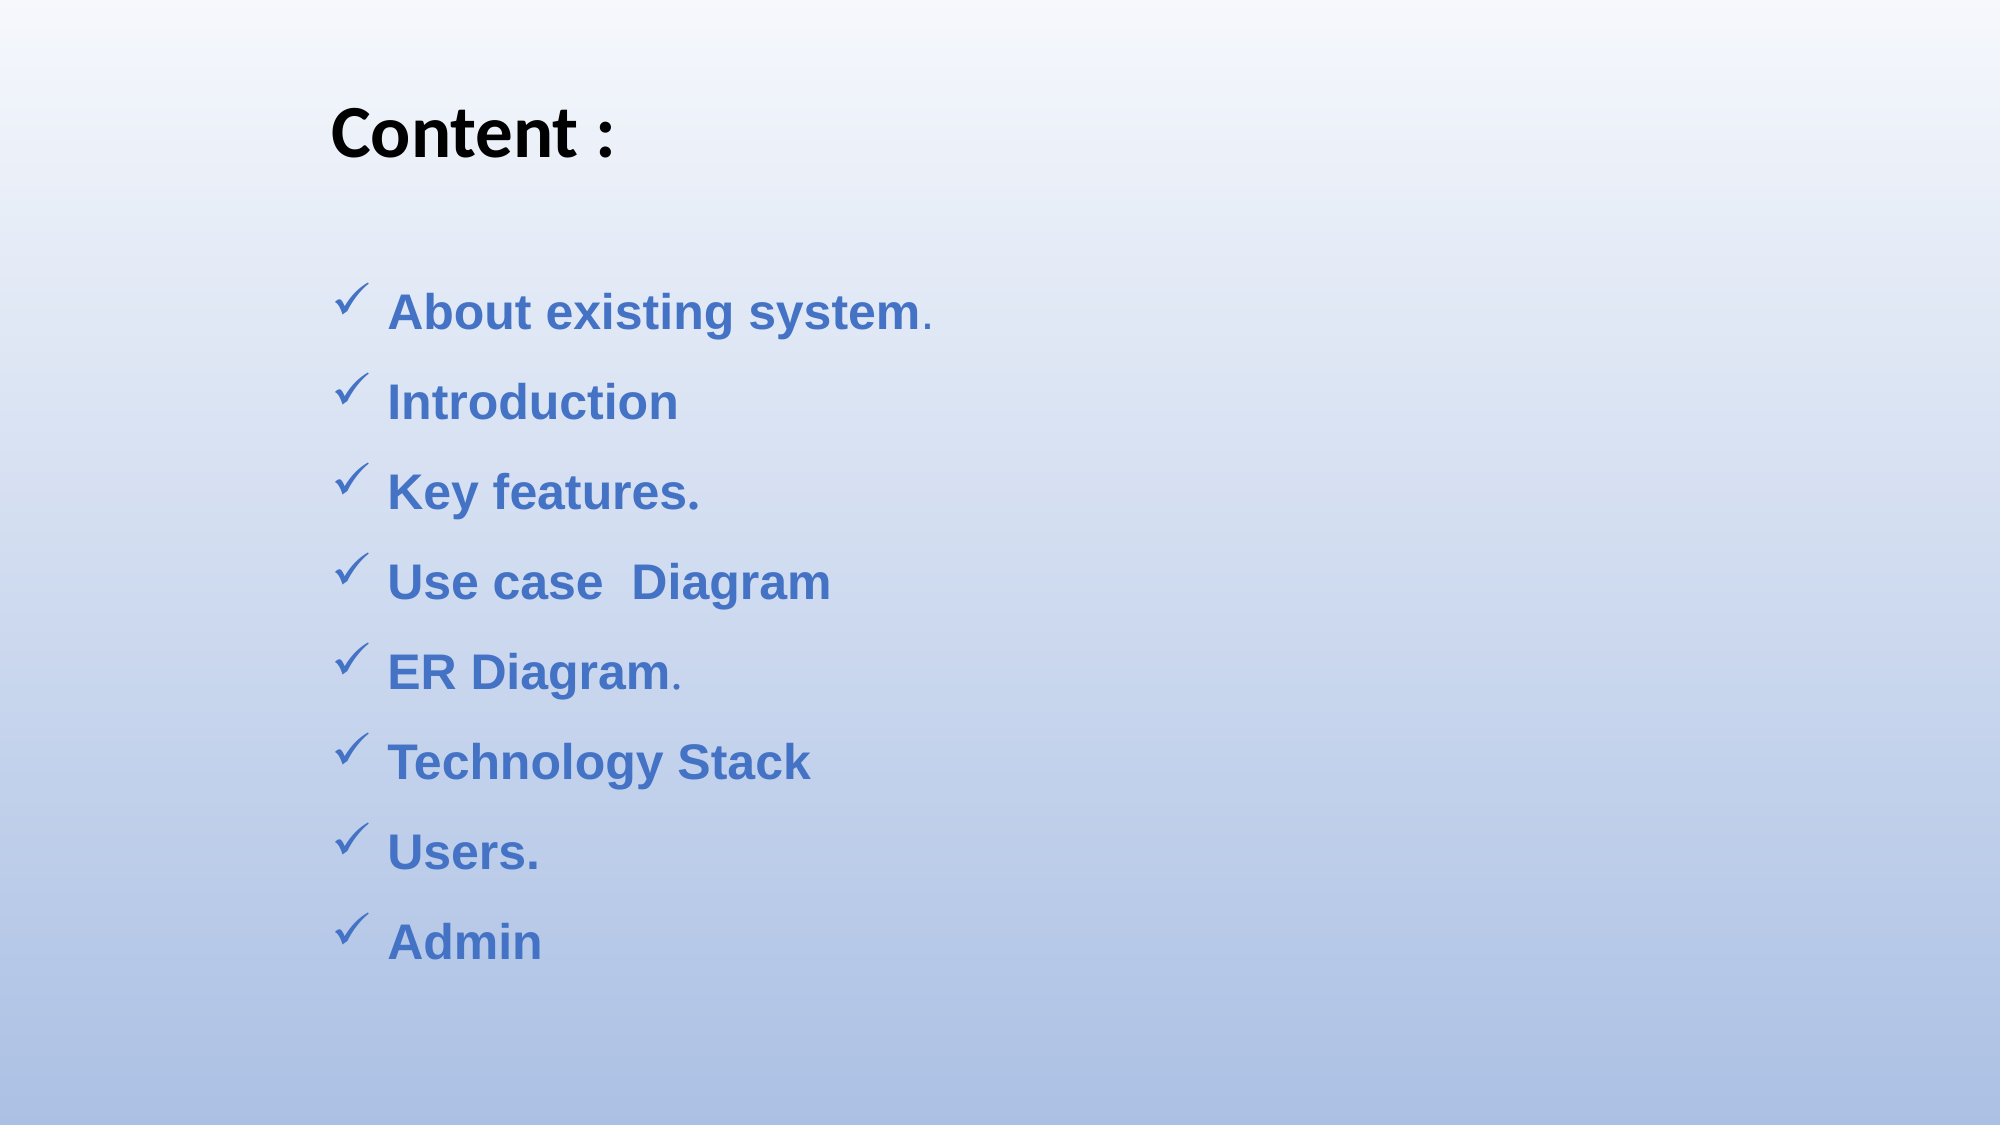

Content :
About existing system.
Introduction
Key features.
Use case  Diagram
ER Diagram.
Technology Stack
Users.
Admin